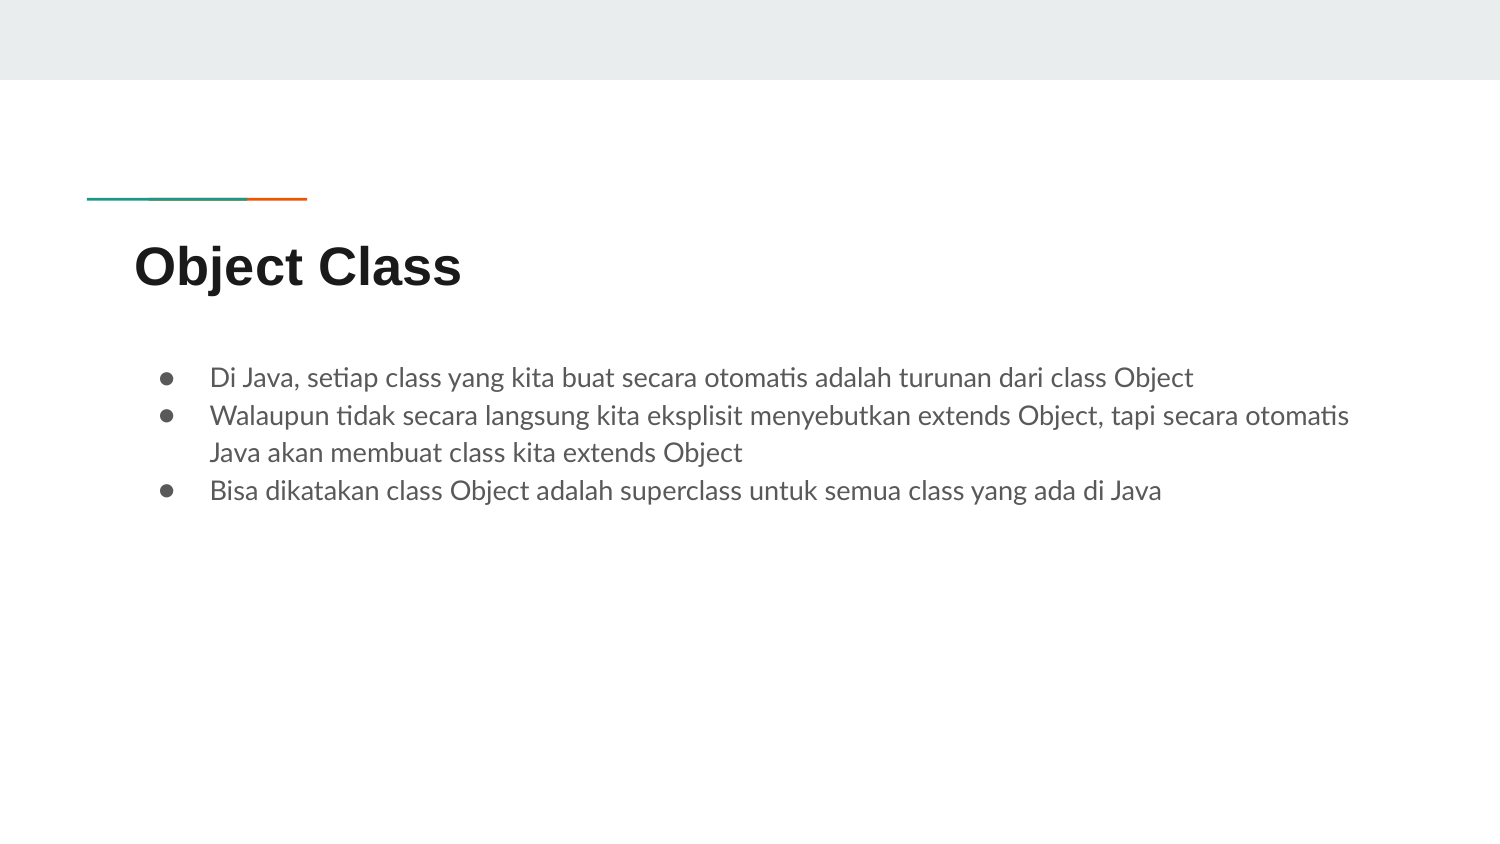

# Object Class
Di Java, setiap class yang kita buat secara otomatis adalah turunan dari class Object
Walaupun tidak secara langsung kita eksplisit menyebutkan extends Object, tapi secara otomatis Java akan membuat class kita extends Object
Bisa dikatakan class Object adalah superclass untuk semua class yang ada di Java